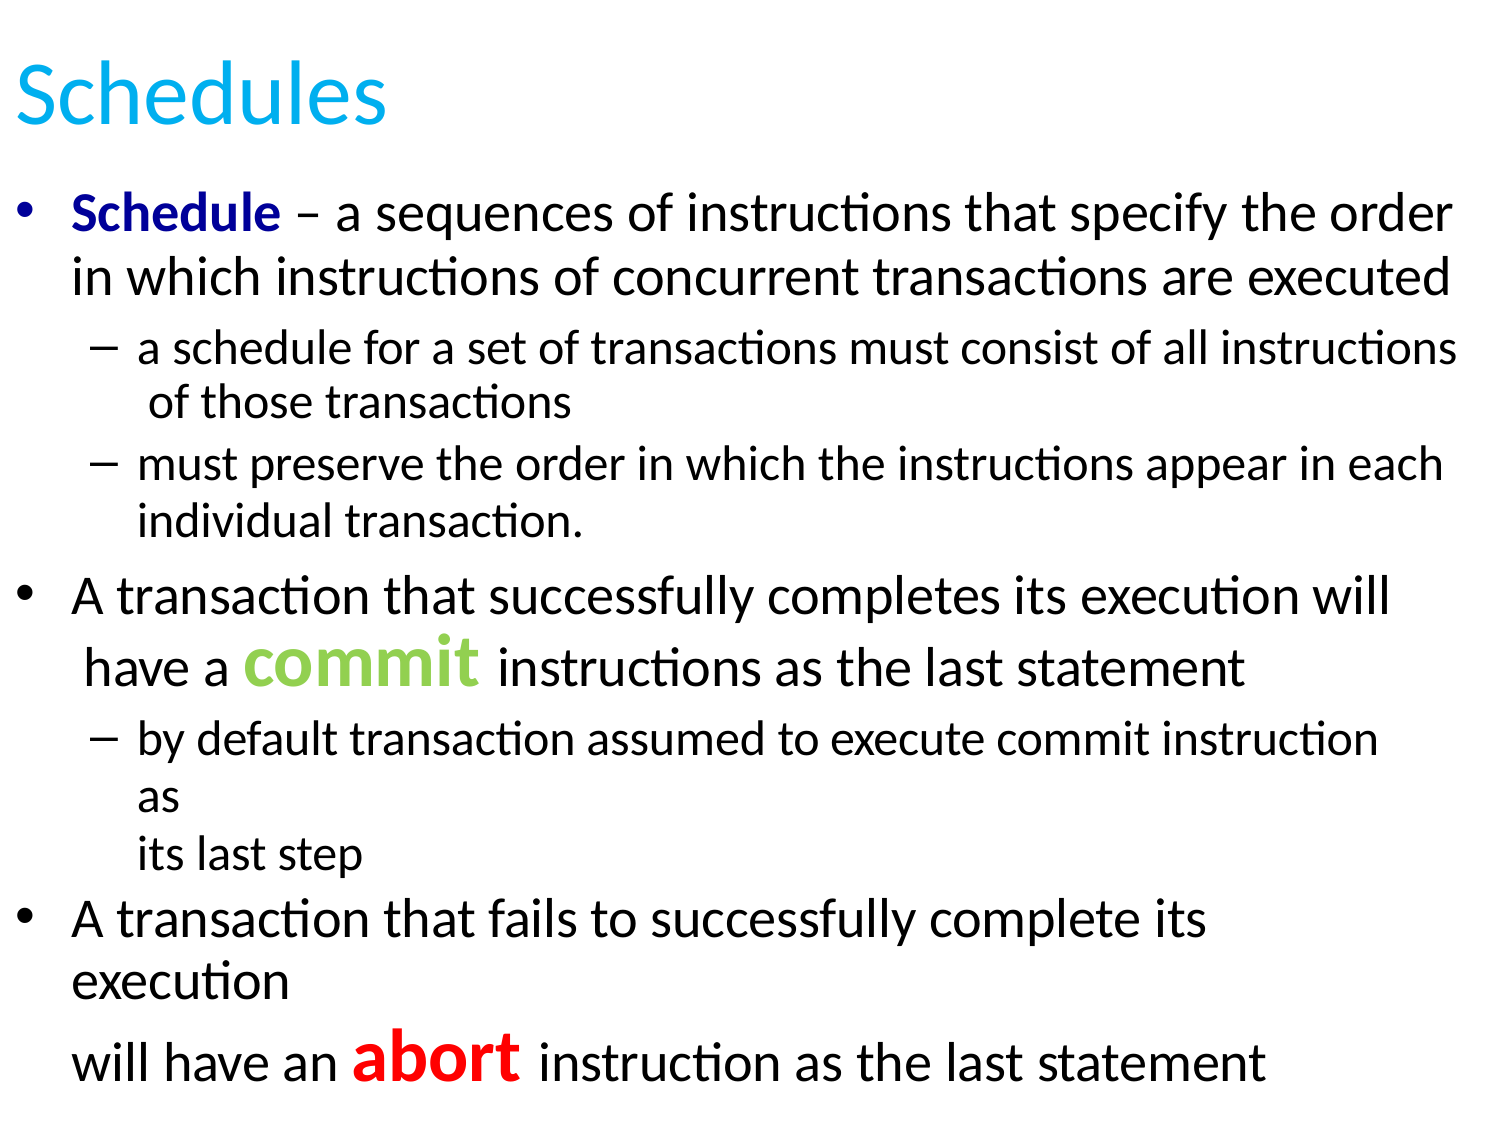

# Schedules
Schedule – a sequences of instructions that specify the order
in which instructions of concurrent transactions are executed
a schedule for a set of transactions must consist of all instructions  of those transactions
must preserve the order in which the instructions appear in each
individual transaction.
A transaction that successfully completes its execution will  have a commit instructions as the last statement
by default transaction assumed to execute commit instruction as
its last step
A transaction that fails to successfully complete its execution
will have an abort instruction as the last statement